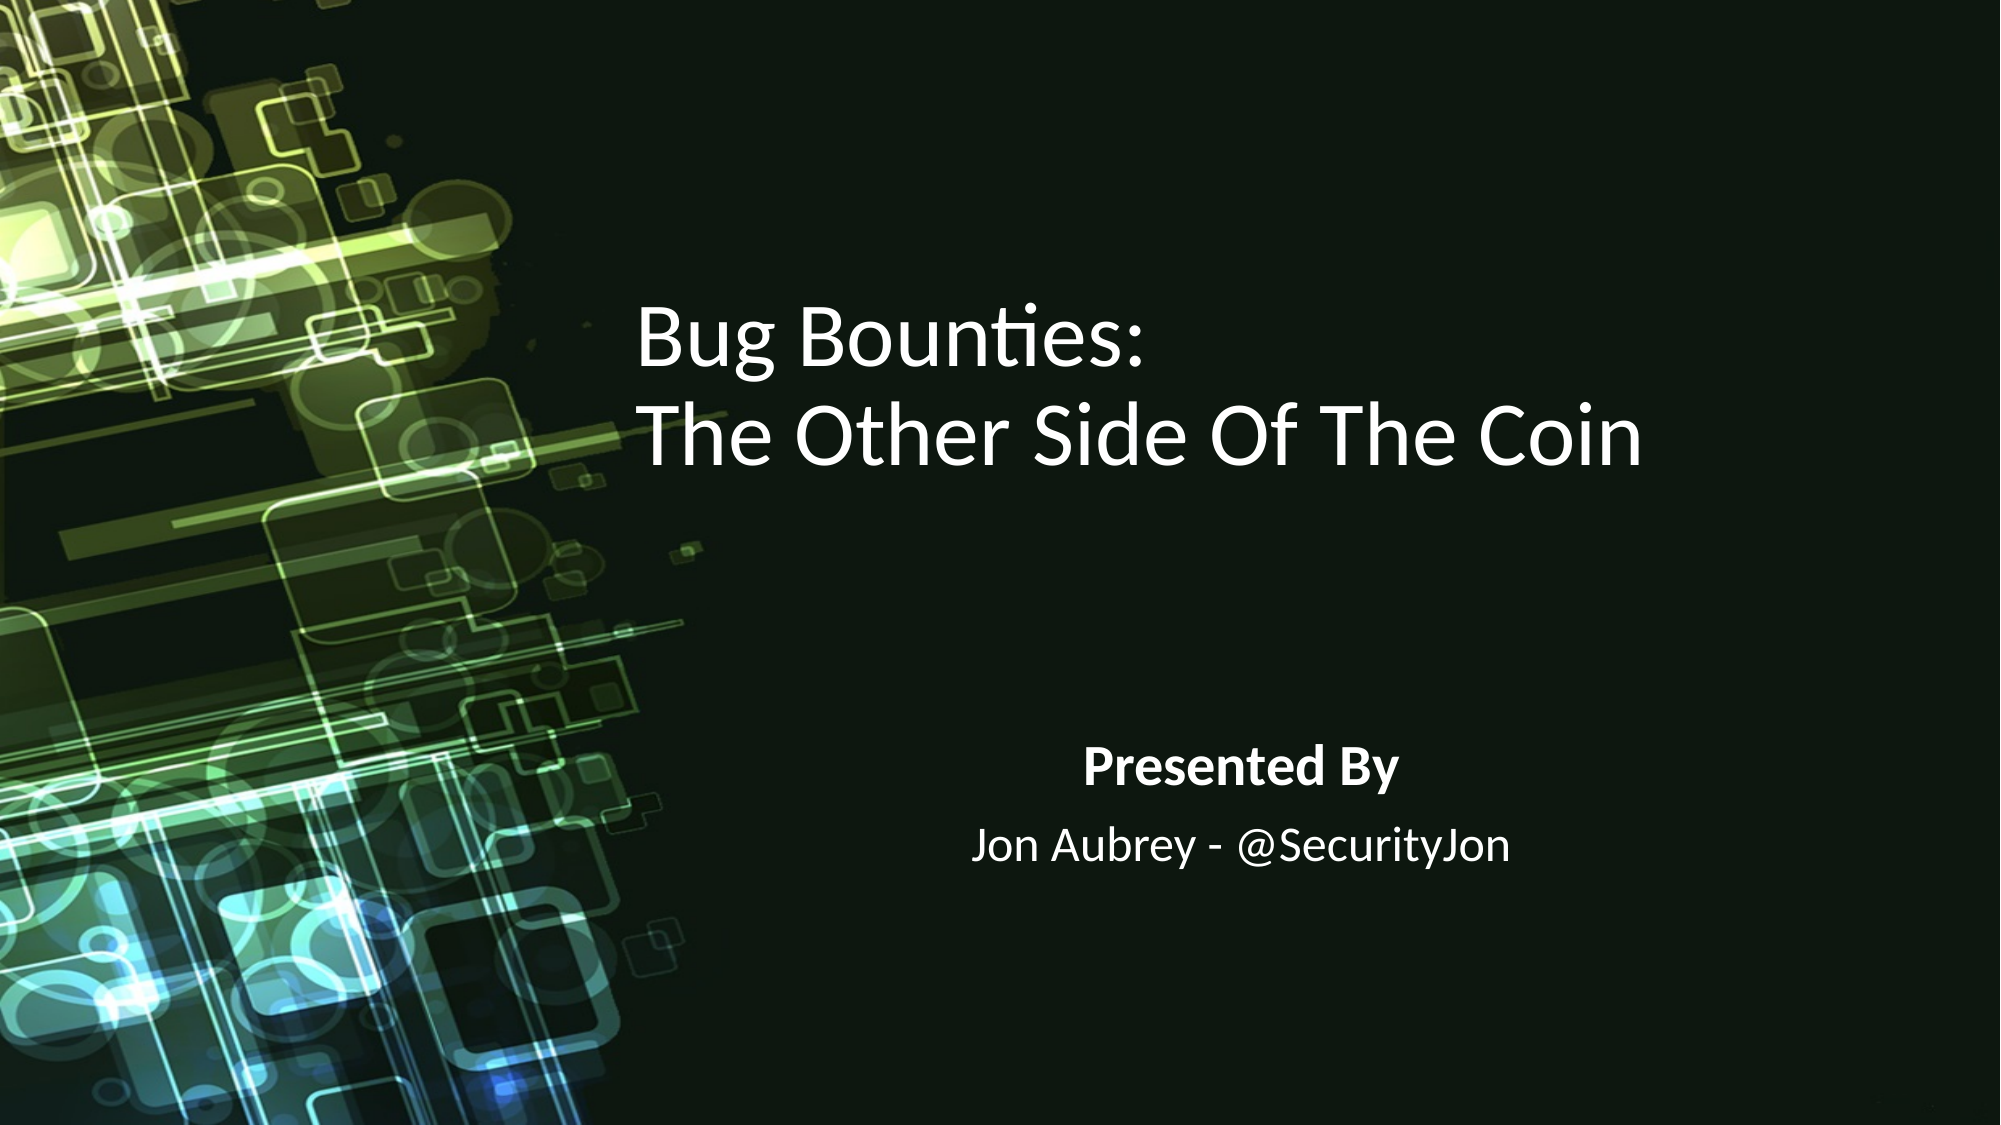

# Bug Bounties: The Other Side Of The Coin
Presented By
Jon Aubrey - @SecurityJon